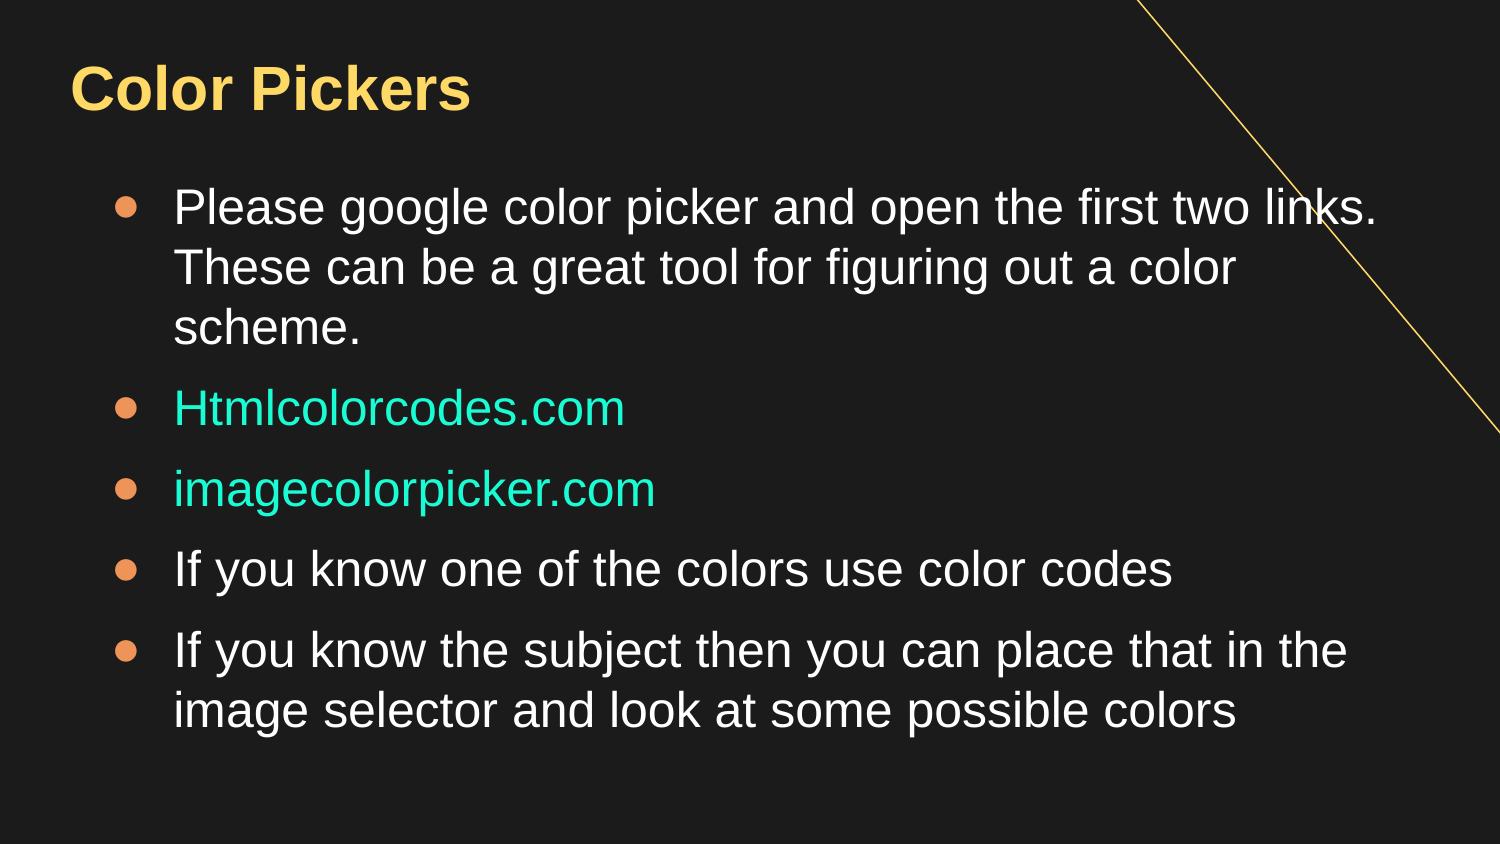

# Color Pickers
Please google color picker and open the first two links. These can be a great tool for figuring out a color scheme.
Htmlcolorcodes.com
imagecolorpicker.com
If you know one of the colors use color codes
If you know the subject then you can place that in the image selector and look at some possible colors